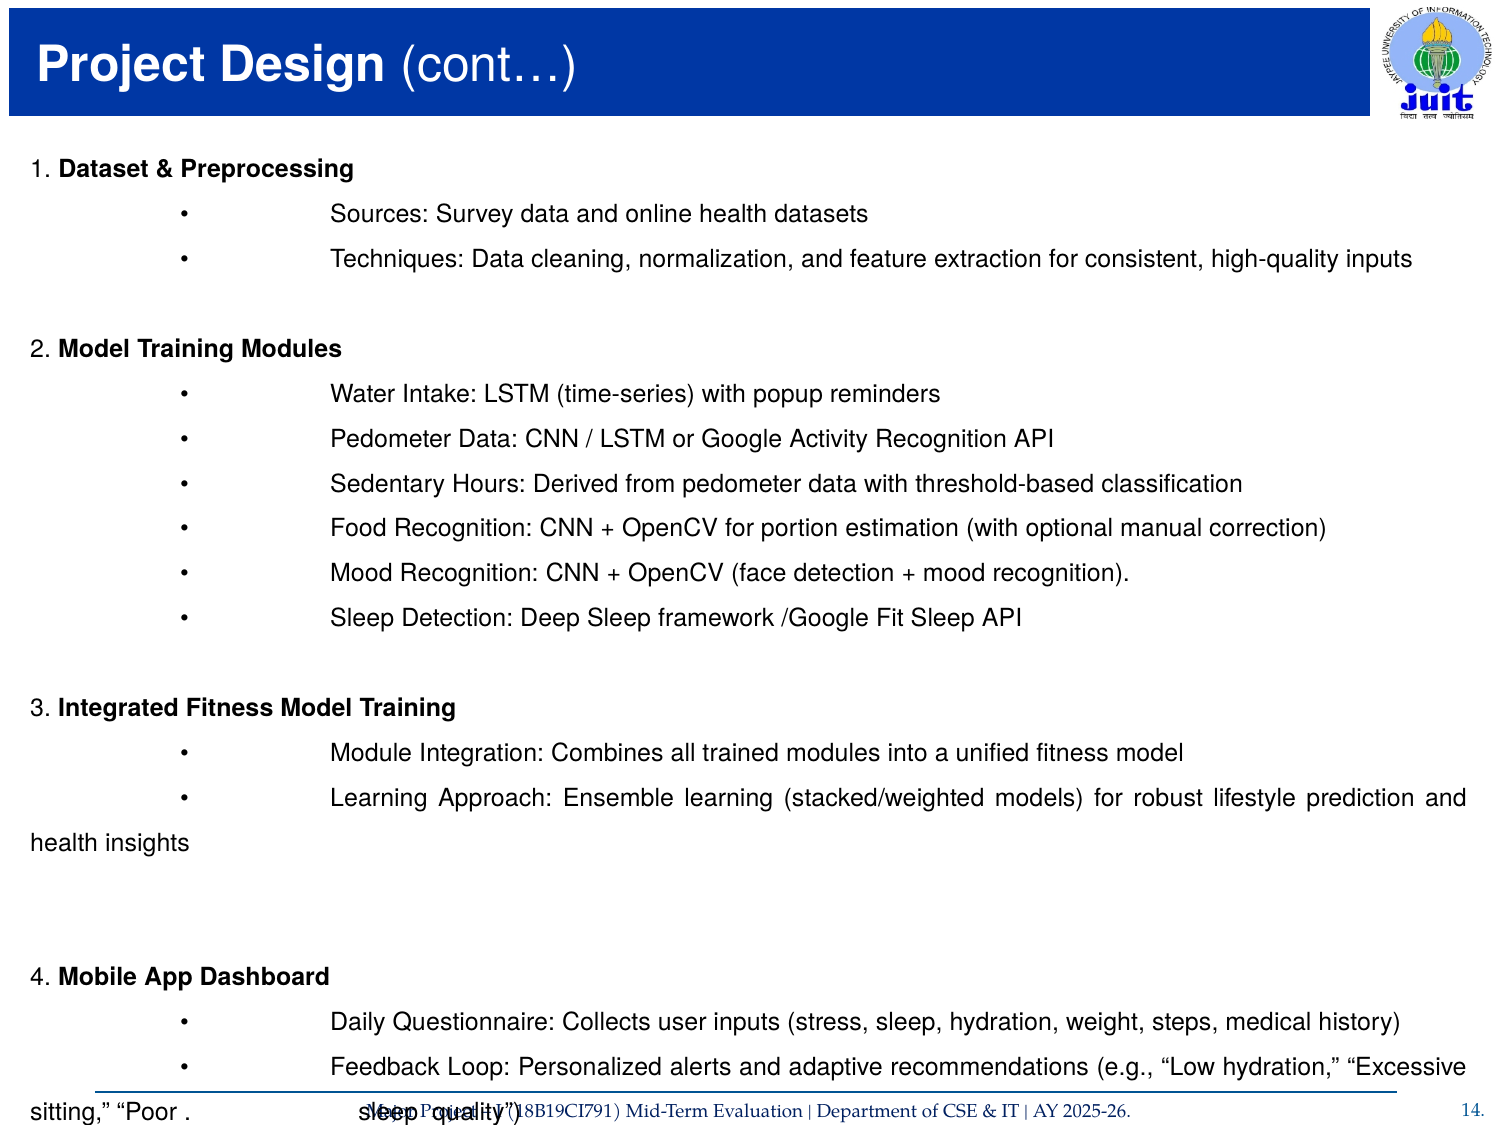

# Project Design (cont…)
1. Dataset & Preprocessing
	•	Sources: Survey data and online health datasets
	•	Techniques: Data cleaning, normalization, and feature extraction for consistent, high-quality inputs

2. Model Training Modules
	•	Water Intake: LSTM (time-series) with popup reminders
	•	Pedometer Data: CNN / LSTM or Google Activity Recognition API
	•	Sedentary Hours: Derived from pedometer data with threshold-based classification
	•	Food Recognition: CNN + OpenCV for portion estimation (with optional manual correction)
	•	Mood Recognition: CNN + OpenCV (face detection + mood recognition).
	•	Sleep Detection: Deep Sleep framework /Google Fit Sleep API

3. Integrated Fitness Model Training
	•	Module Integration: Combines all trained modules into a unified fitness model
	•	Learning Approach: Ensemble learning (stacked/weighted models) for robust lifestyle prediction and health insights

4. Mobile App Dashboard
	•	Daily Questionnaire: Collects user inputs (stress, sleep, hydration, weight, steps, medical history)
	•	Feedback Loop: Personalized alerts and adaptive recommendations (e.g., “Low hydration,” “Excessive sitting,” “Poor .                        sleep  quality”)